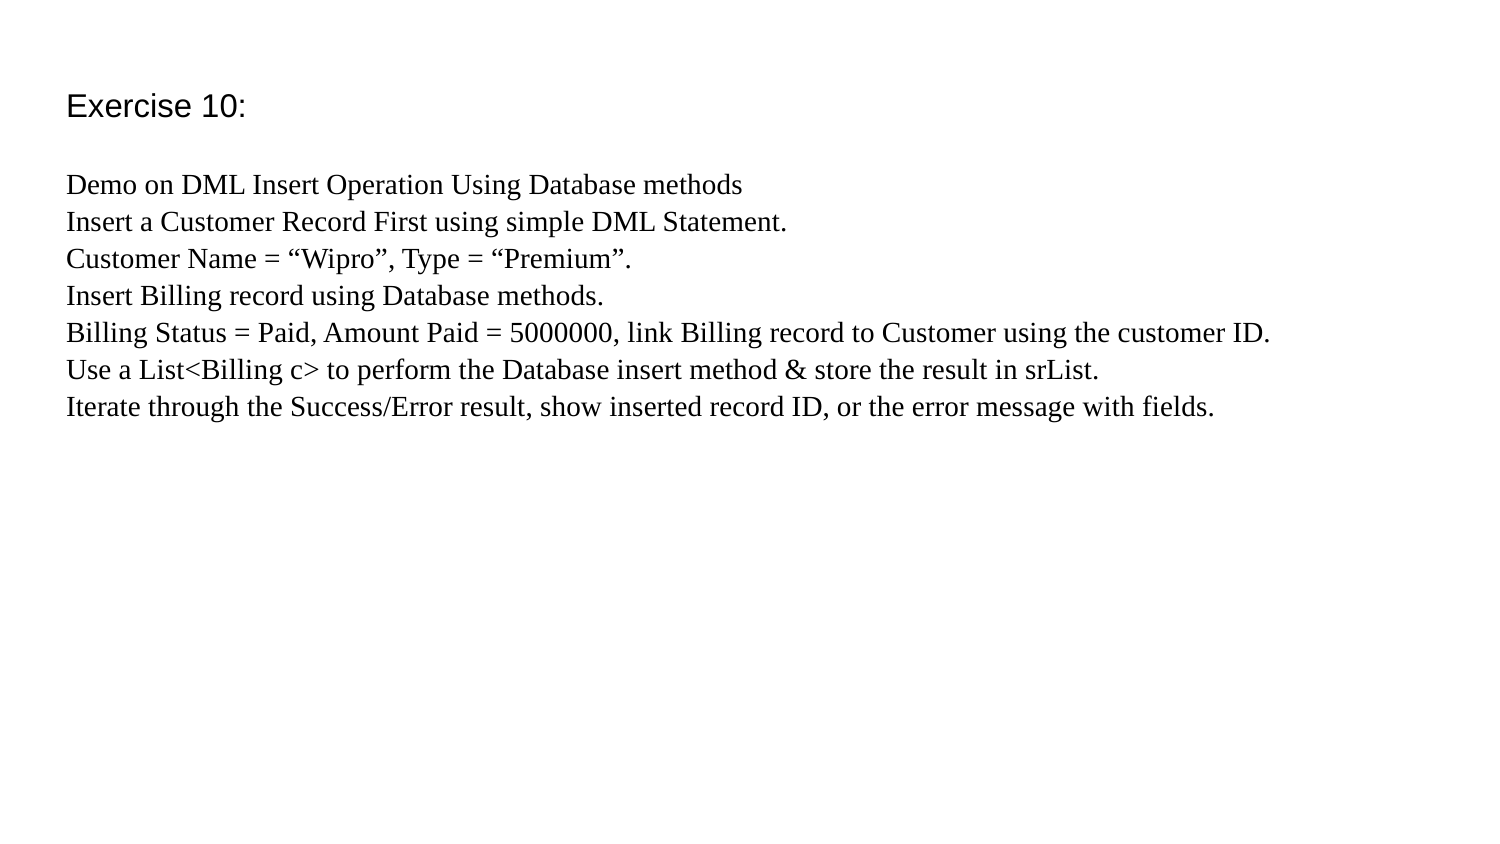

# Exercise 10:
Demo on DML Insert Operation Using Database methods
Insert a Customer Record First using simple DML Statement.
Customer Name = “Wipro”, Type = “Premium”.
Insert Billing record using Database methods.
Billing Status = Paid, Amount Paid = 5000000, link Billing record to Customer using the customer ID.
Use a List<Billing c> to perform the Database insert method & store the result in srList.
Iterate through the Success/Error result, show inserted record ID, or the error message with fields.